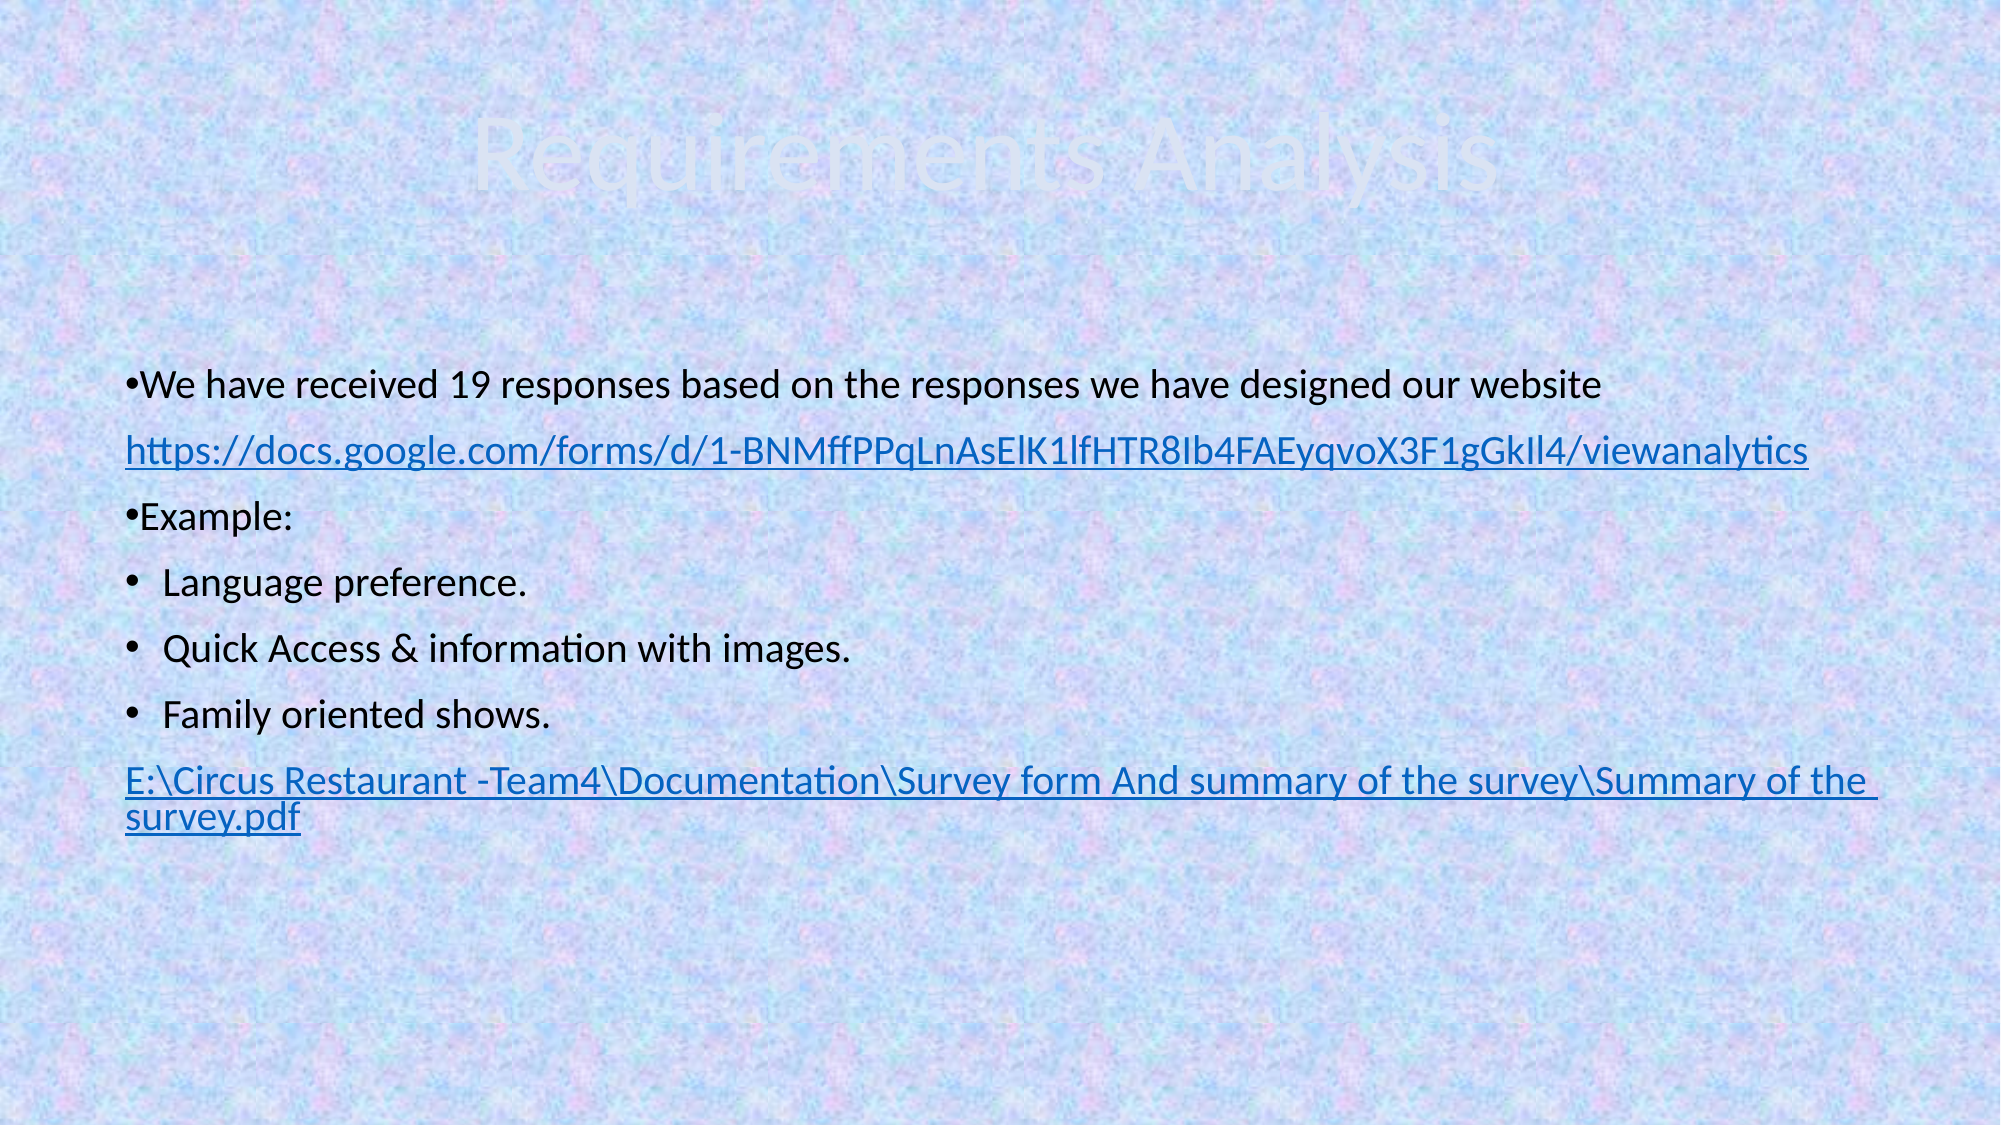

Requirements Analysis
We have received 19 responses based on the responses we have designed our website
https://docs.google.com/forms/d/1-BNMffPPqLnAsElK1lfHTR8Ib4FAEyqvoX3F1gGkIl4/viewanalytics
Example:
Language preference.
Quick Access & information with images.
Family oriented shows.
E:\Circus Restaurant -Team4\Documentation\Survey form And summary of the survey\Summary of the survey.pdf